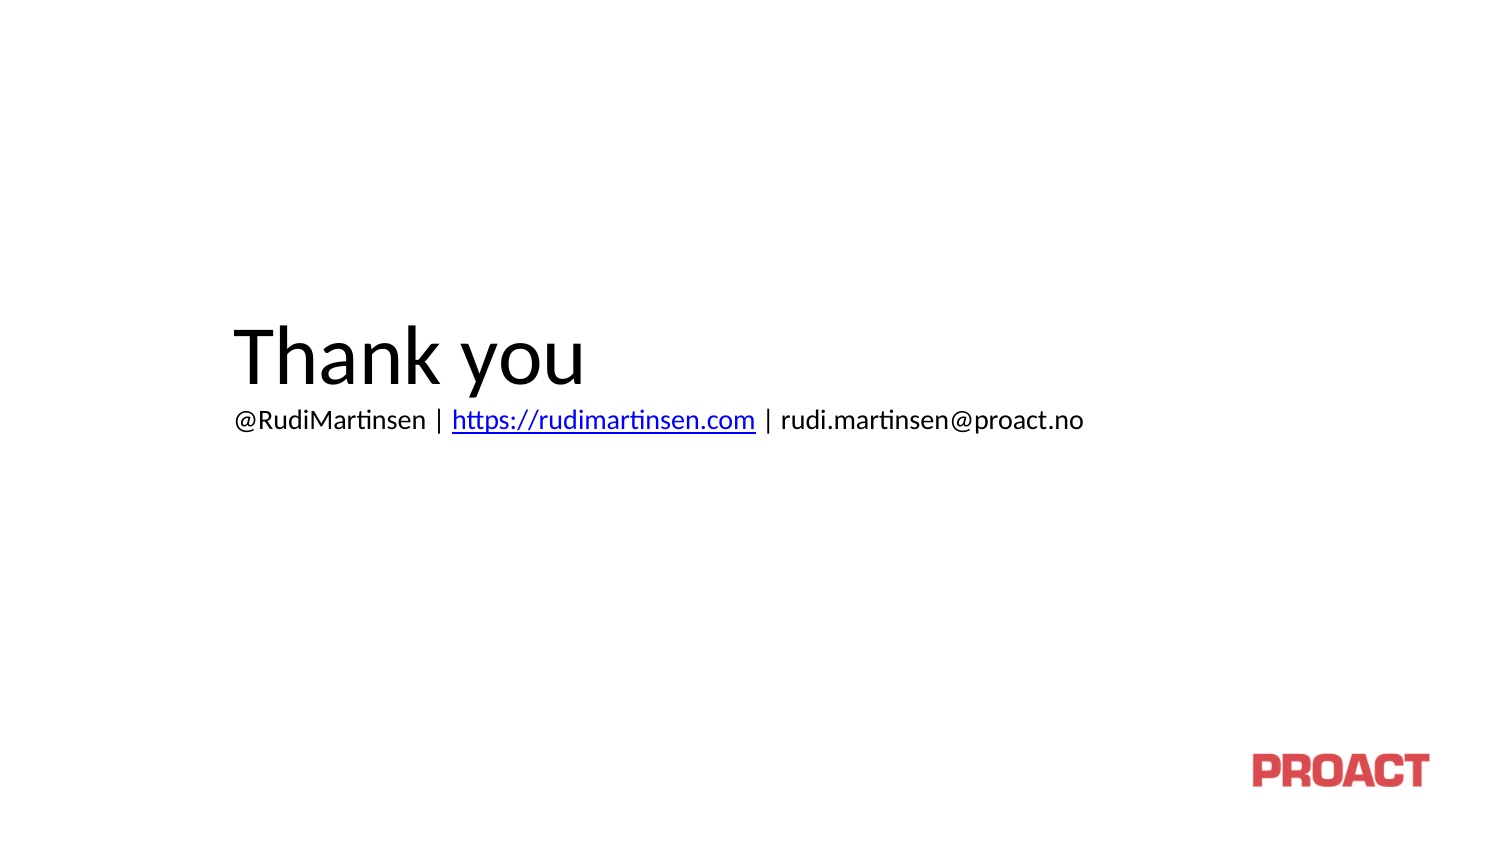

Thank you
@RudiMartinsen | https://rudimartinsen.com | rudi.martinsen@proact.no